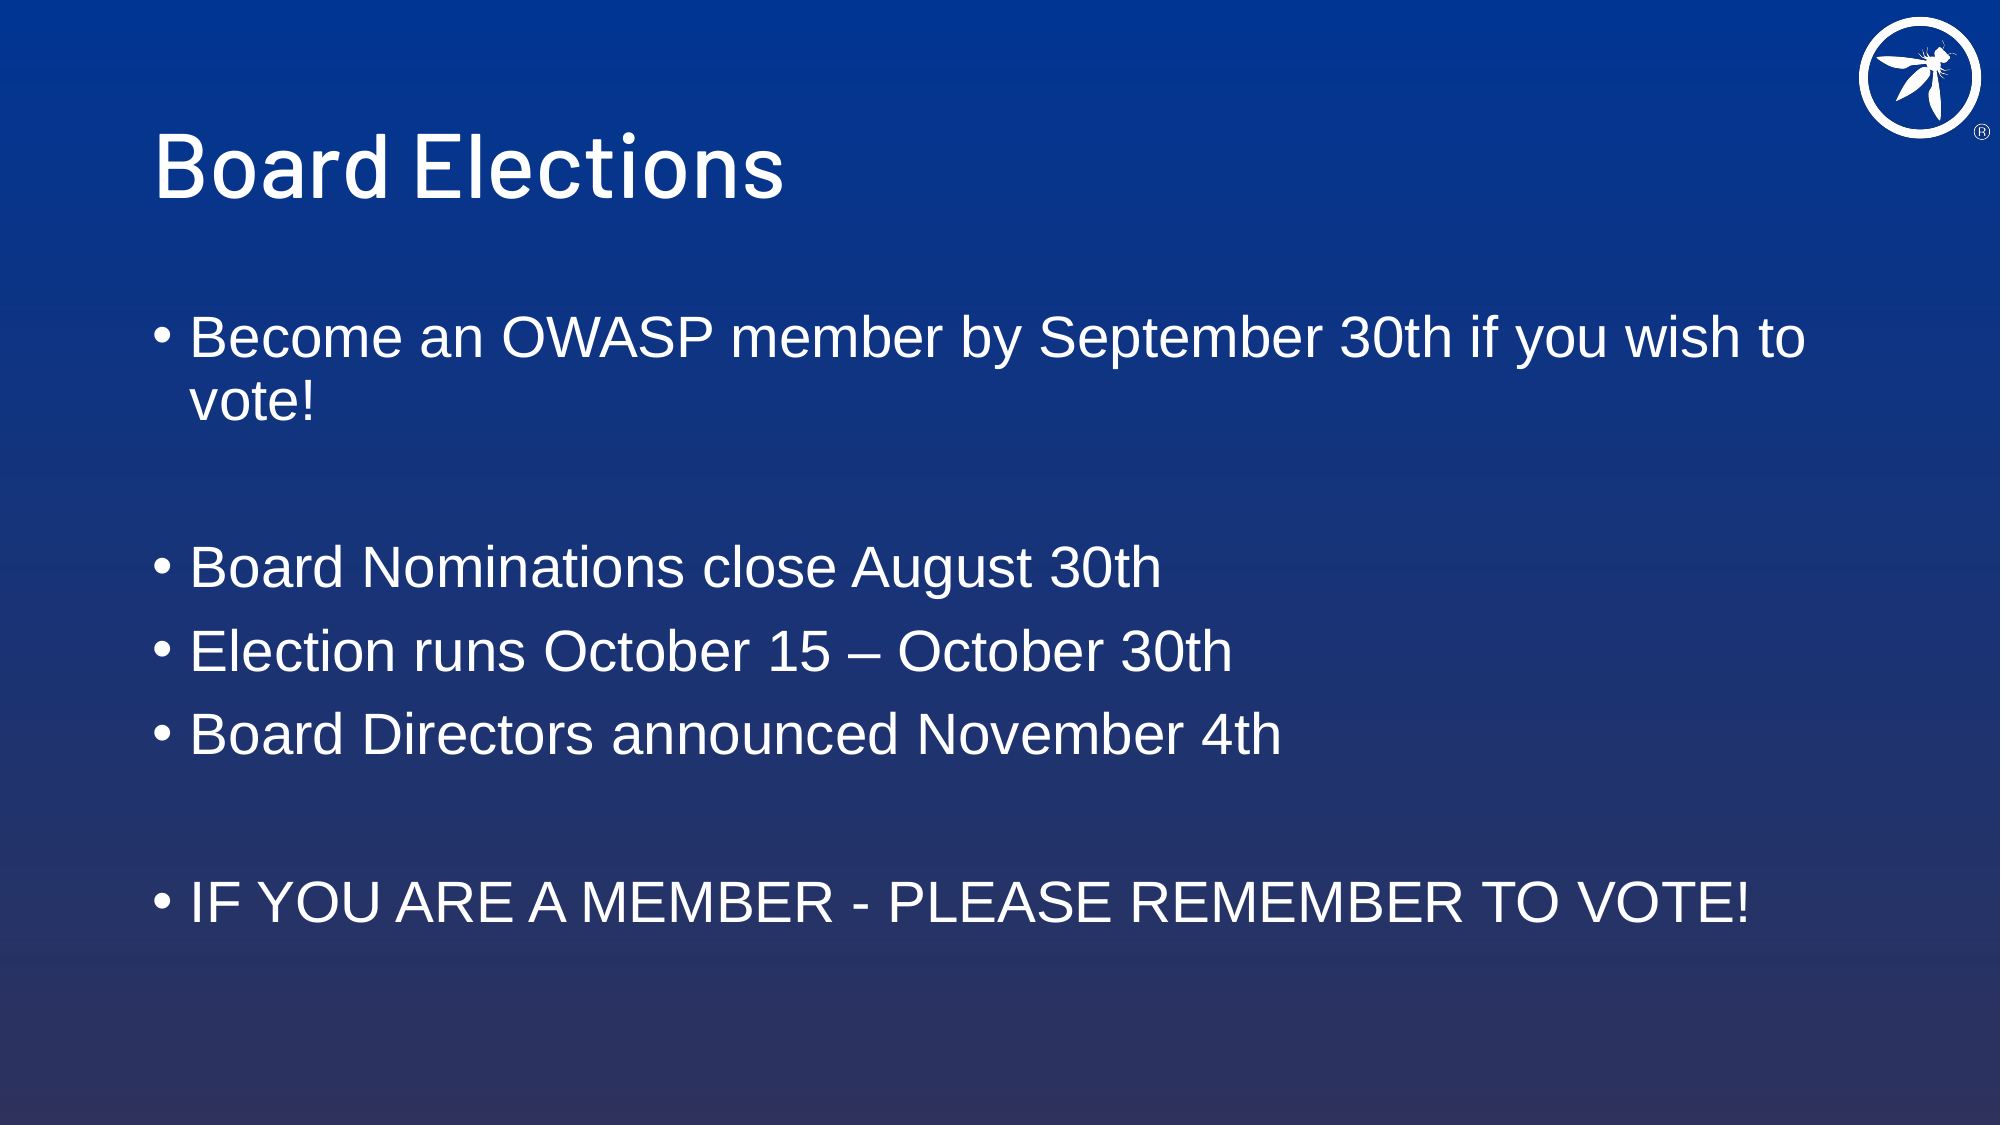

# Board Elections
Become an OWASP member by September 30th if you wish to vote!

Board Nominations close August 30th
Election runs October 15 – October 30th
Board Directors announced November 4th

IF YOU ARE A MEMBER - PLEASE REMEMBER TO VOTE!